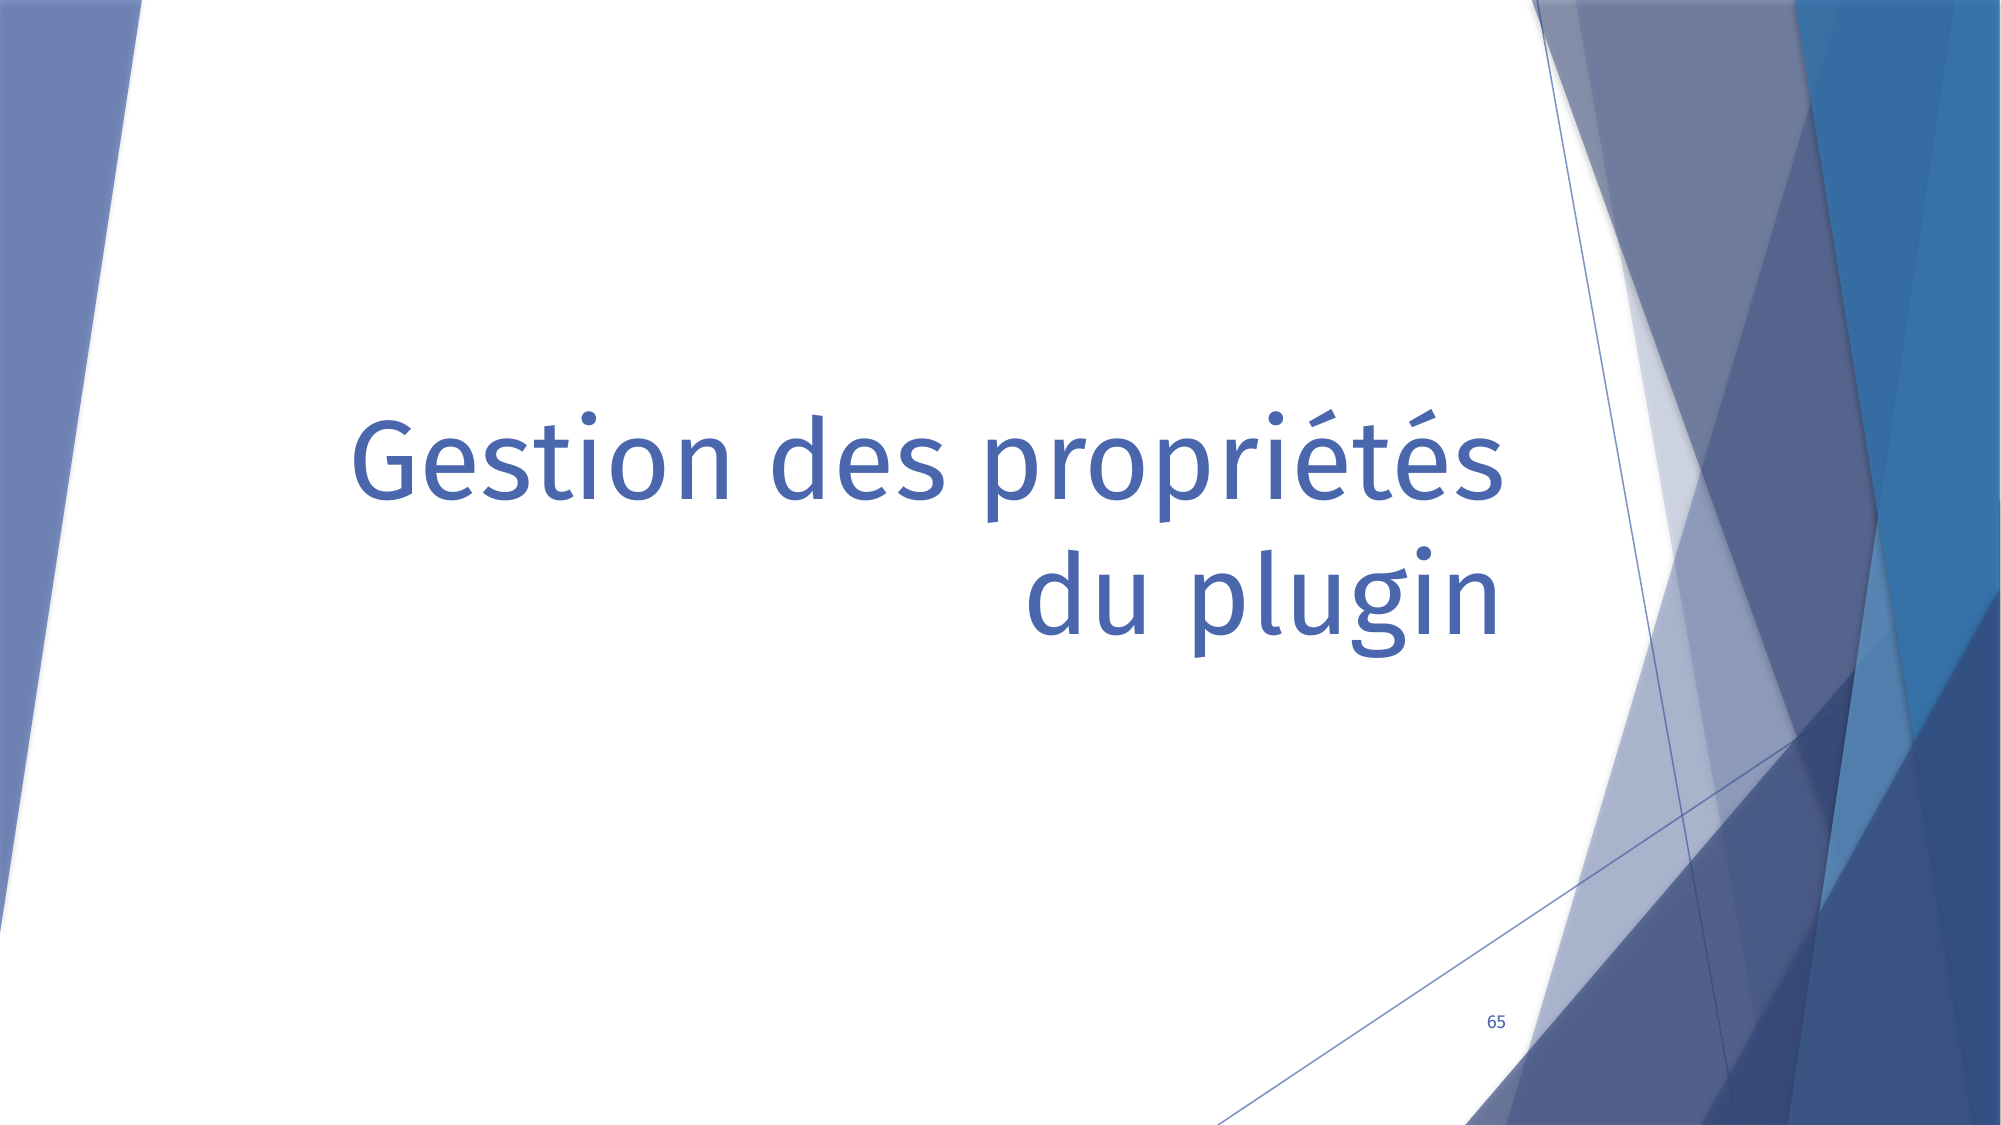

# Gestion des propriétés du plugin

65